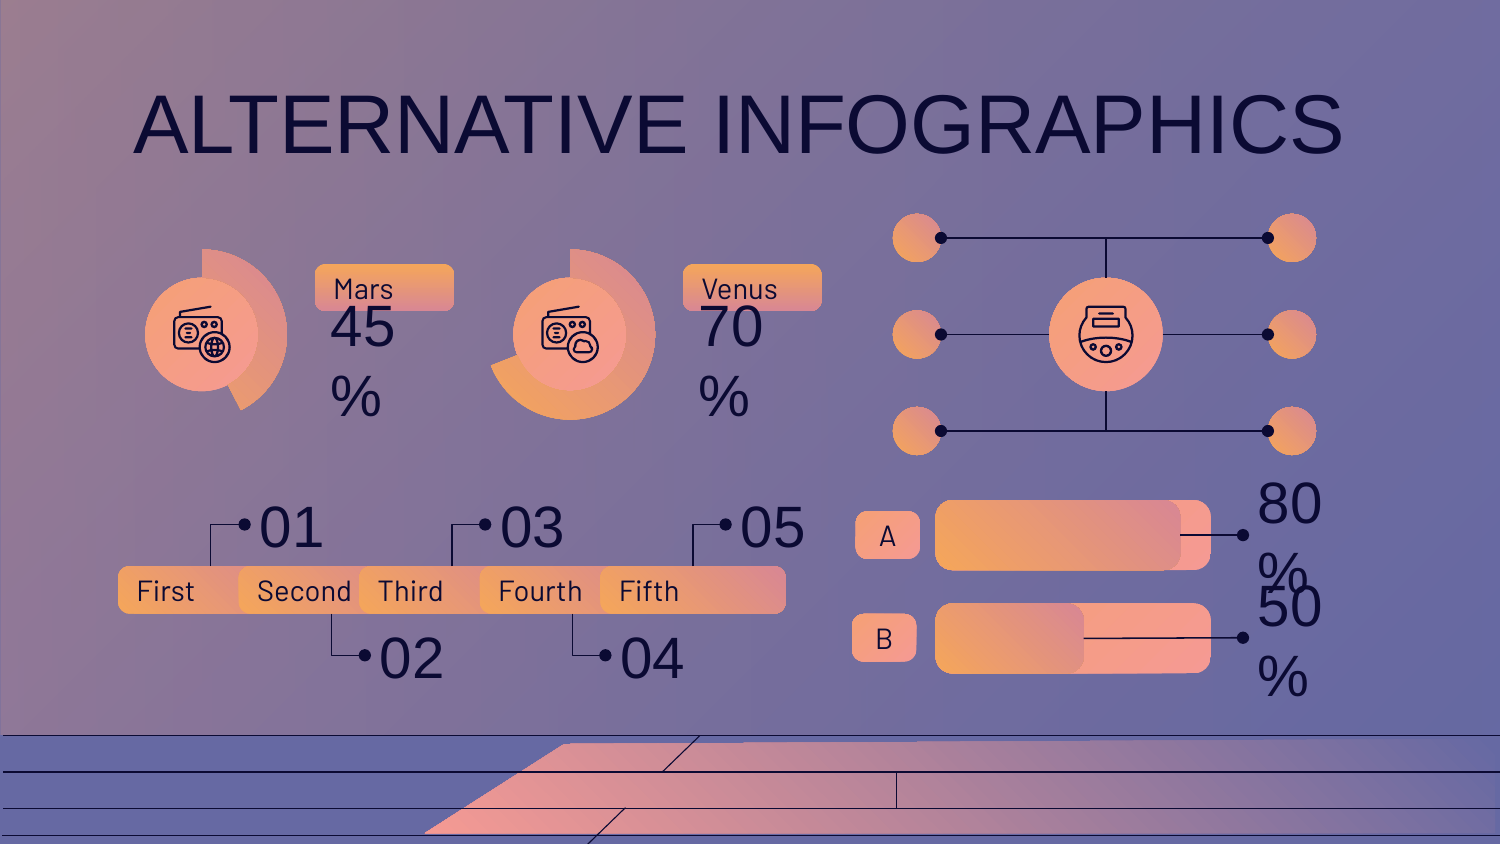

# ALTERNATIVE INFOGRAPHICS

Venus
Mars

45%
70%

80%
01
03
05

A
First
Second
Third
Fourth
Fifth
50%

B
02
04